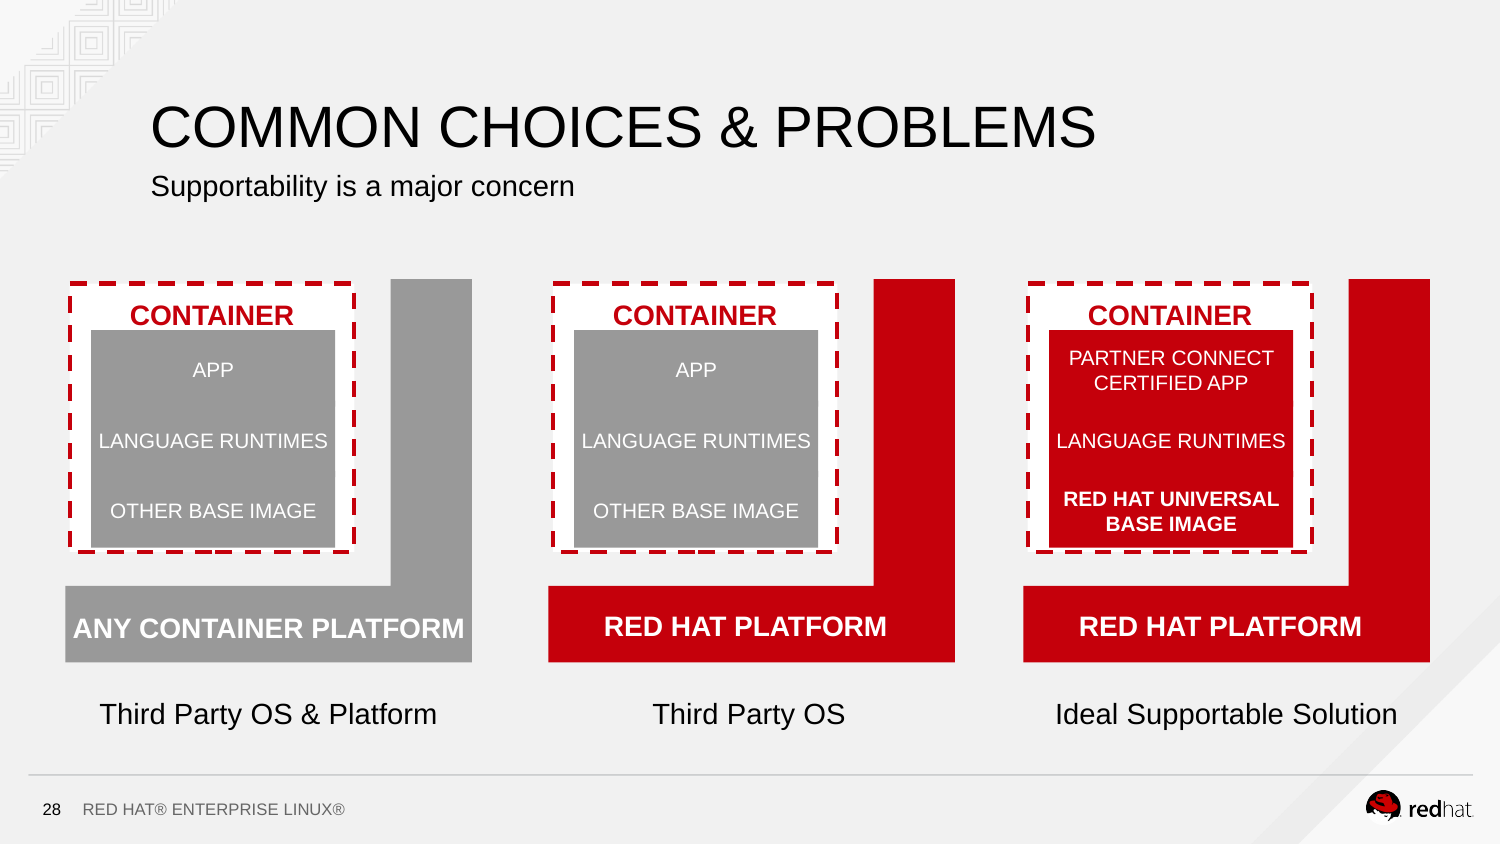

# COMMON CHOICES & PROBLEMS
Supportability is a major concern

ANY CONTAINER PLATFORM

RED HAT PLATFORM

RED HAT PLATFORM
CONTAINER
CONTAINER
CONTAINER
PARTNER CONNECT CERTIFIED APP
LANGUAGE RUNTIMES
RED HAT UNIVERSAL BASE IMAGE
APP
APP
LANGUAGE RUNTIMES
LANGUAGE RUNTIMES
OTHER BASE IMAGE
OTHER BASE IMAGE
Third Party OS & Platform
Third Party OS
Ideal Supportable Solution
28